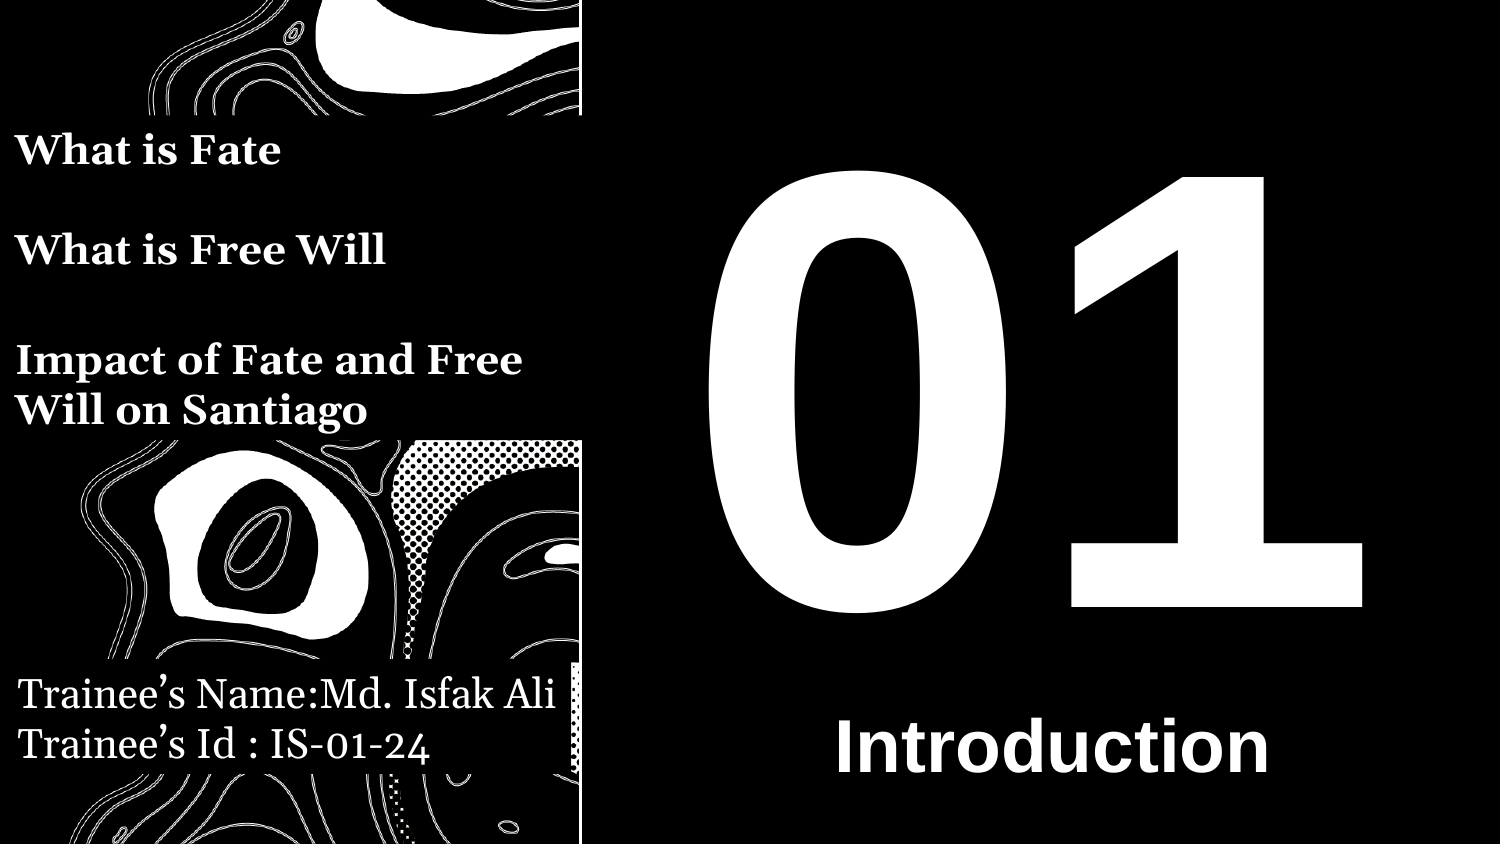

01
What is Fate

What is Free Will

Impact of Fate and Free Will on Santiago
Trainee’s Name:Md. Isfak Ali
Trainee’s Id : IS-01-24
# Introduction